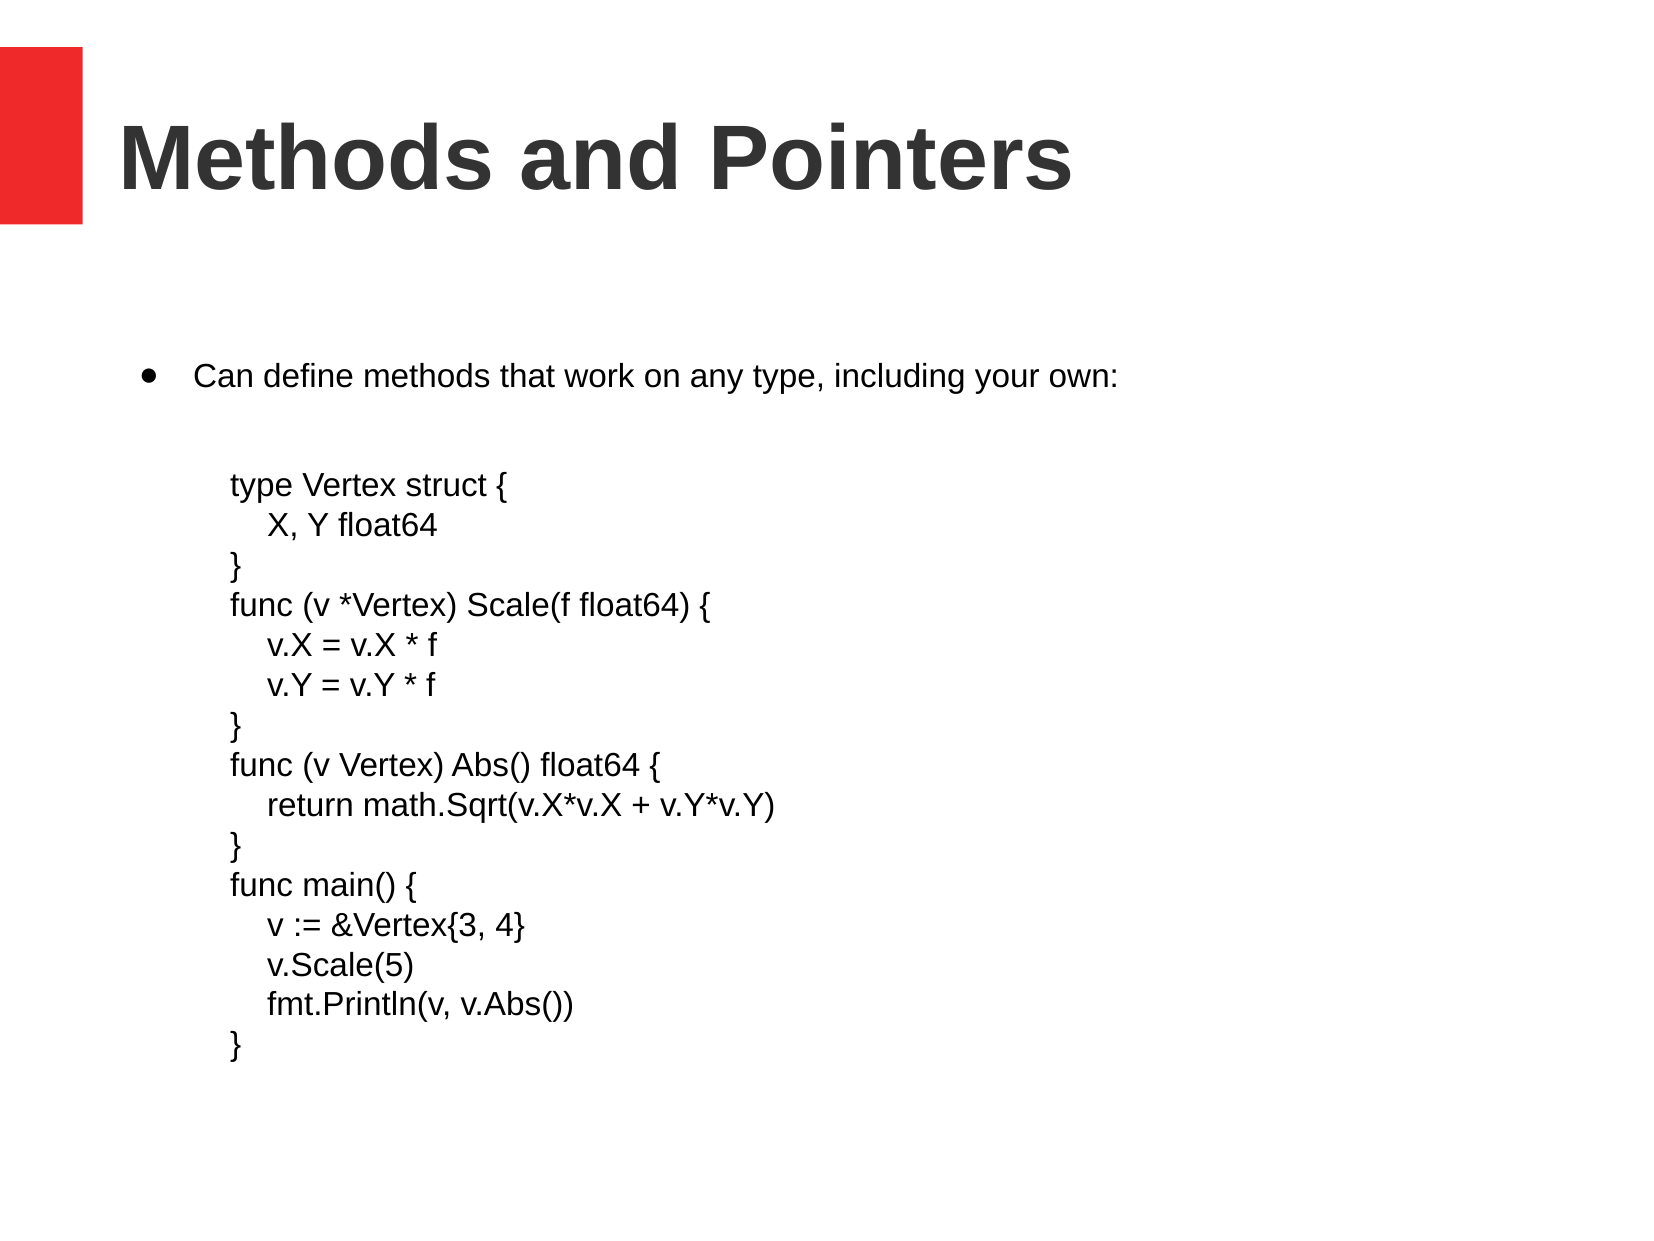

Methods and Pointers
Can define methods that work on any type, including your own:

    type Vertex struct {
        X, Y float64
    }
    func (v *Vertex) Scale(f float64) {
        v.X = v.X * f
        v.Y = v.Y * f
    }
    func (v Vertex) Abs() float64 {
        return math.Sqrt(v.X*v.X + v.Y*v.Y)
    }
    func main() {
        v := &Vertex{3, 4}
        v.Scale(5)
        fmt.Println(v, v.Abs())
    }